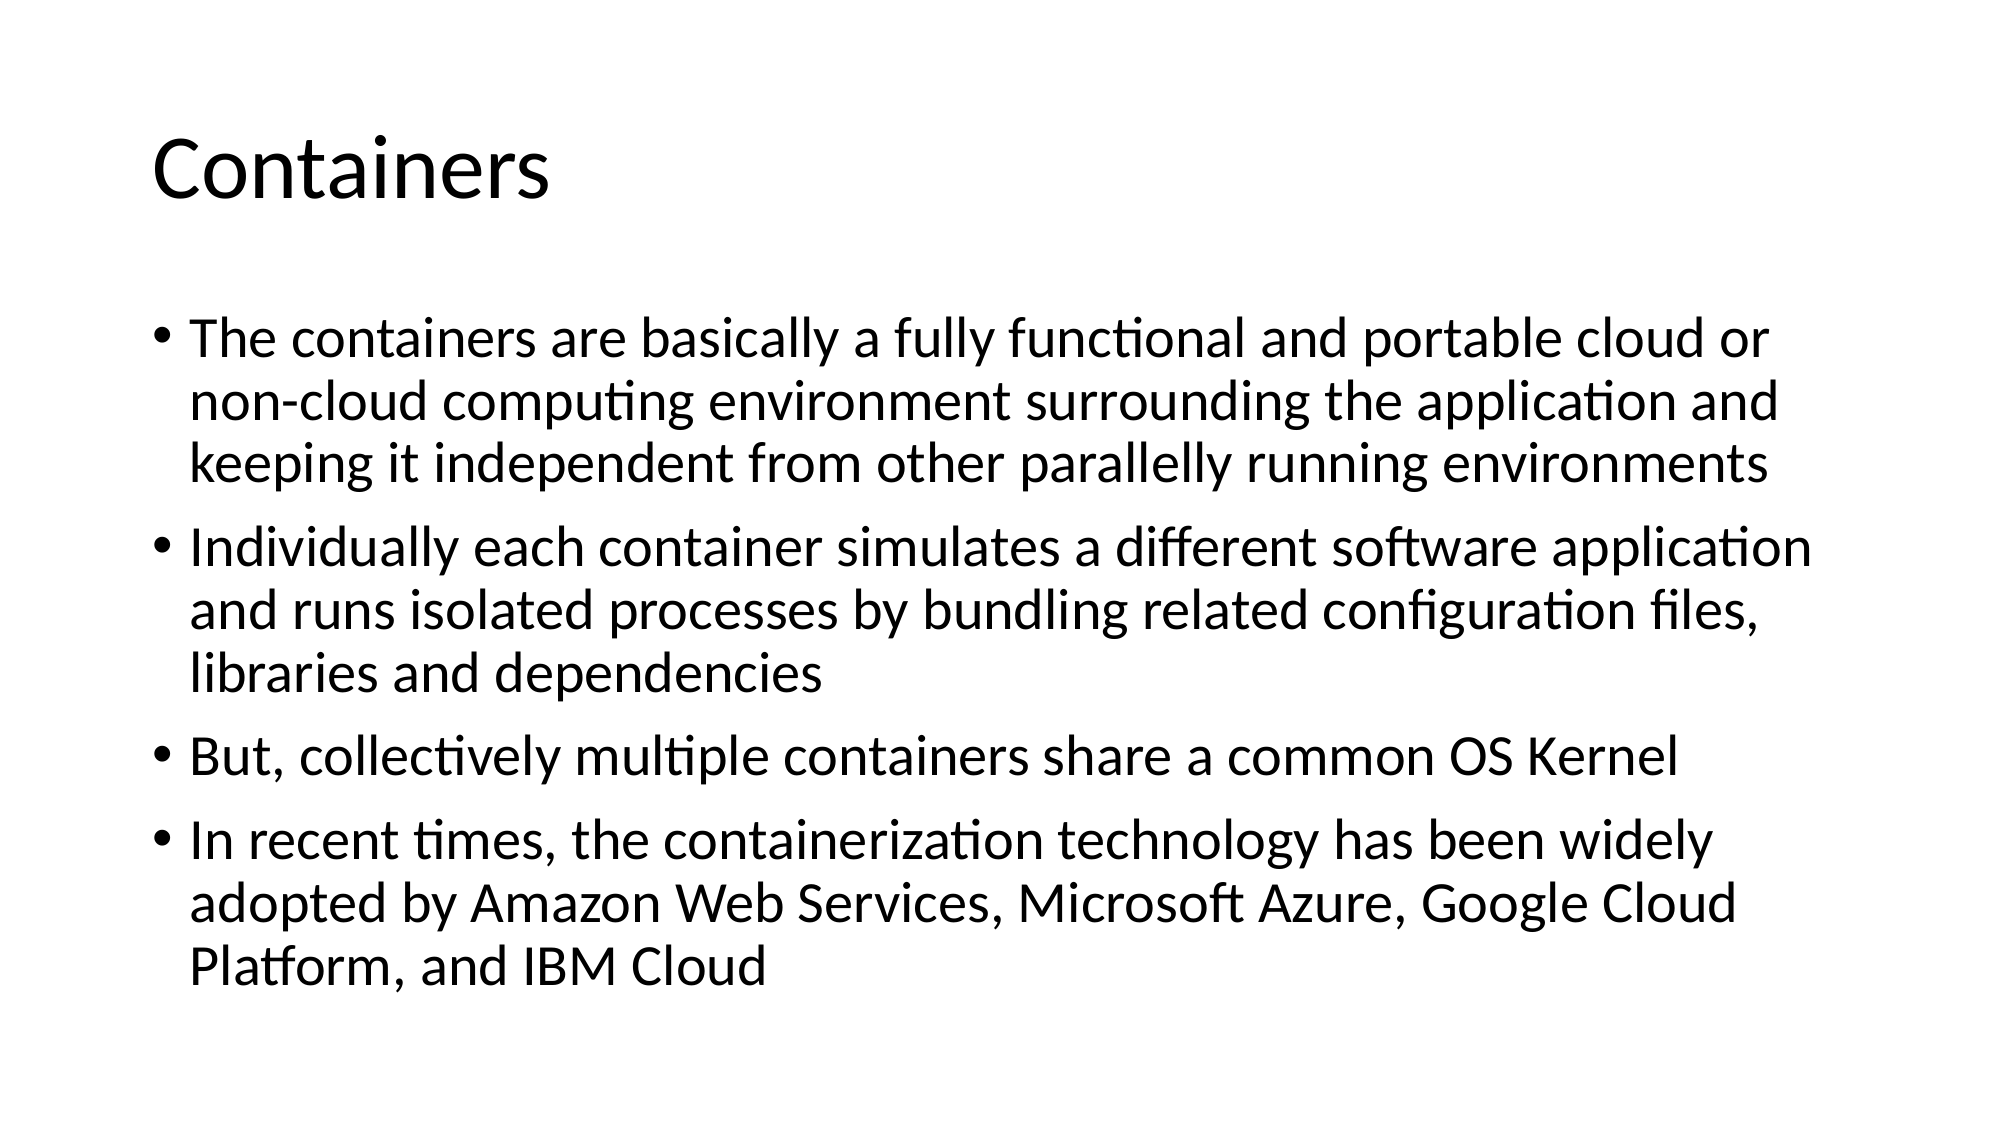

# Containers
The containers are basically a fully functional and portable cloud or non-cloud computing environment surrounding the application and keeping it independent from other parallelly running environments
Individually each container simulates a different software application and runs isolated processes by bundling related configuration files, libraries and dependencies
But, collectively multiple containers share a common OS Kernel
In recent times, the containerization technology has been widely adopted by Amazon Web Services, Microsoft Azure, Google Cloud Platform, and IBM Cloud